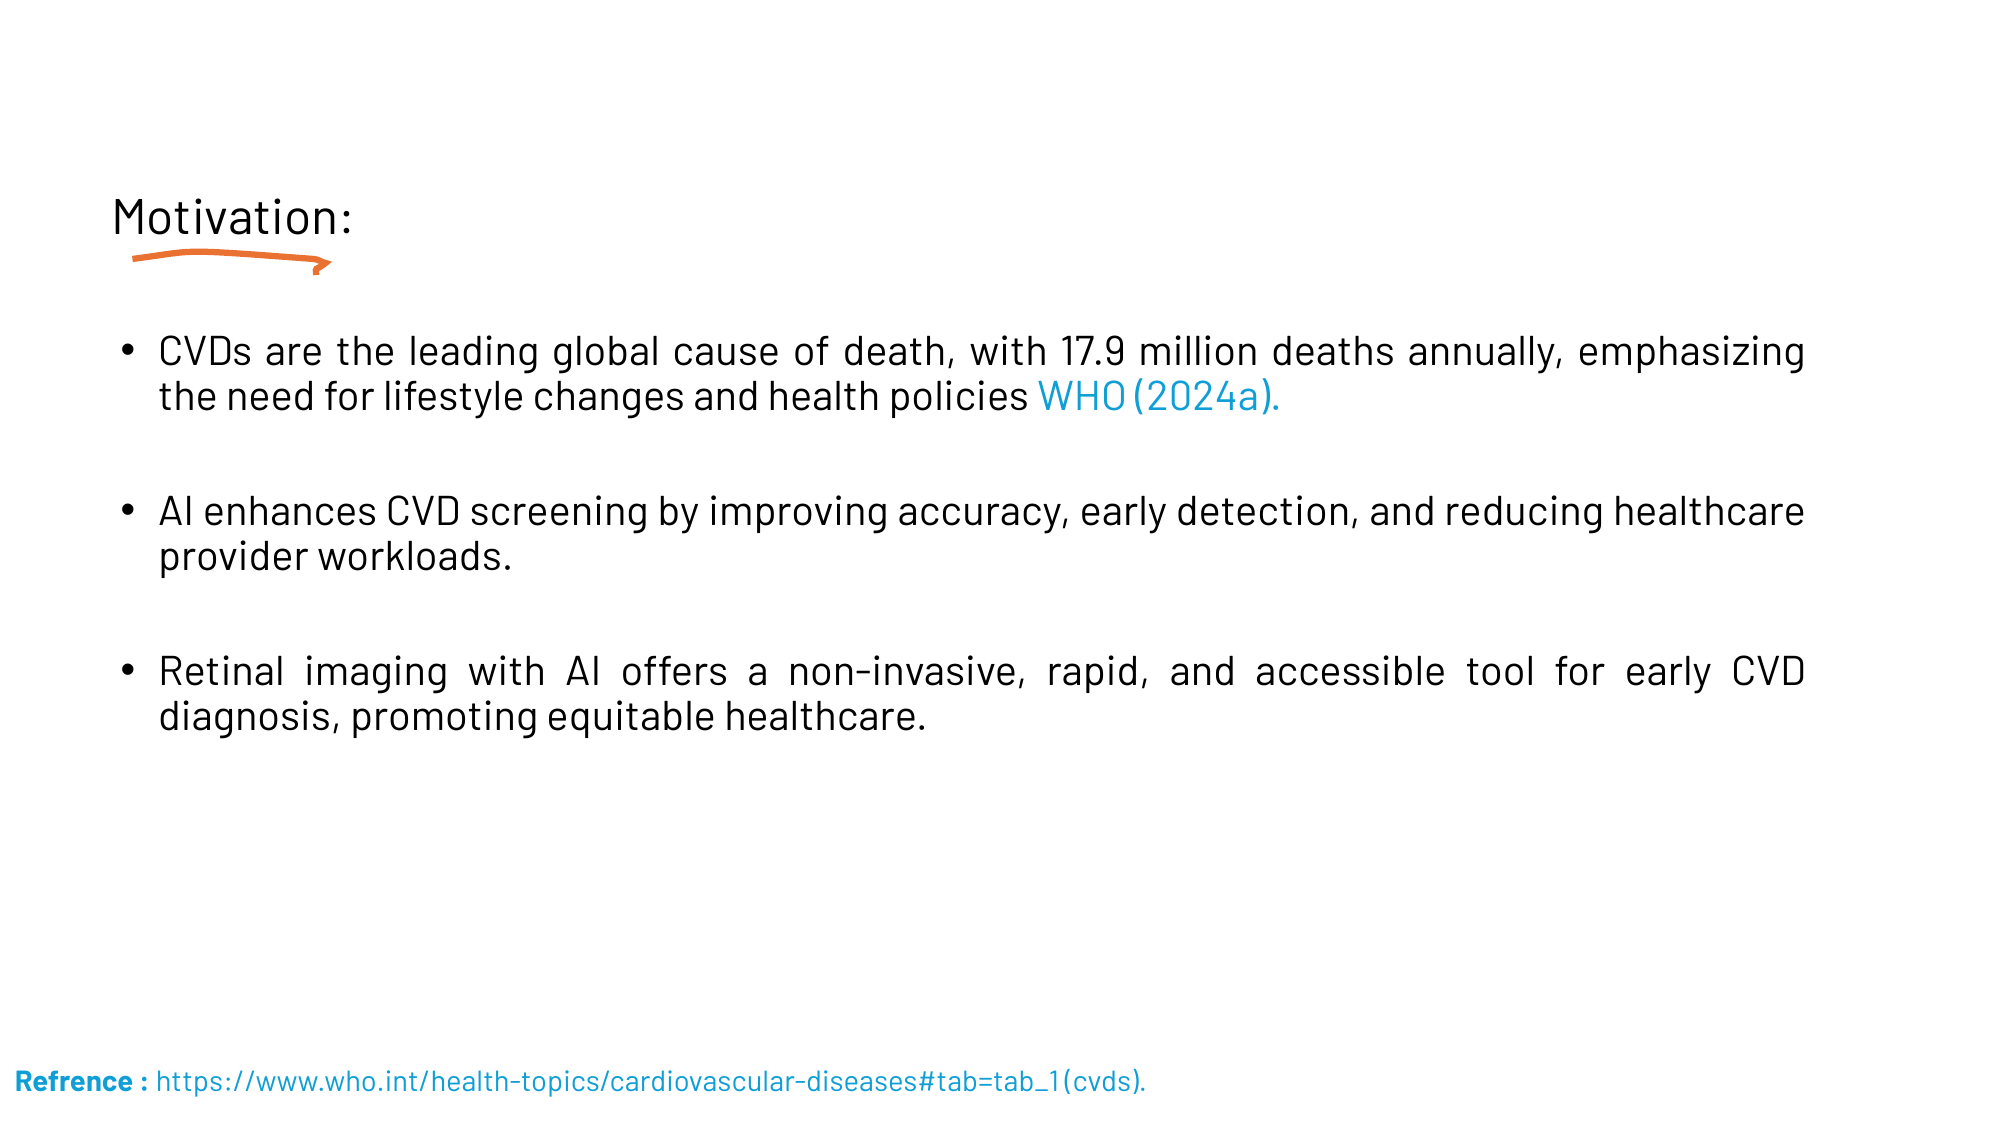

Motivation:

CVDs are the leading global cause of death, with 17.9 million deaths annually, emphasizing the need for lifestyle changes and health policies WHO (2024a).

AI enhances CVD screening by improving accuracy, early detection, and reducing healthcare provider workloads.

Retinal imaging with AI offers a non-invasive, rapid, and accessible tool for early CVD diagnosis, promoting equitable healthcare.
Refrence : https://www.who.int/health-topics/cardiovascular-diseases#tab=tab_1 (cvds).